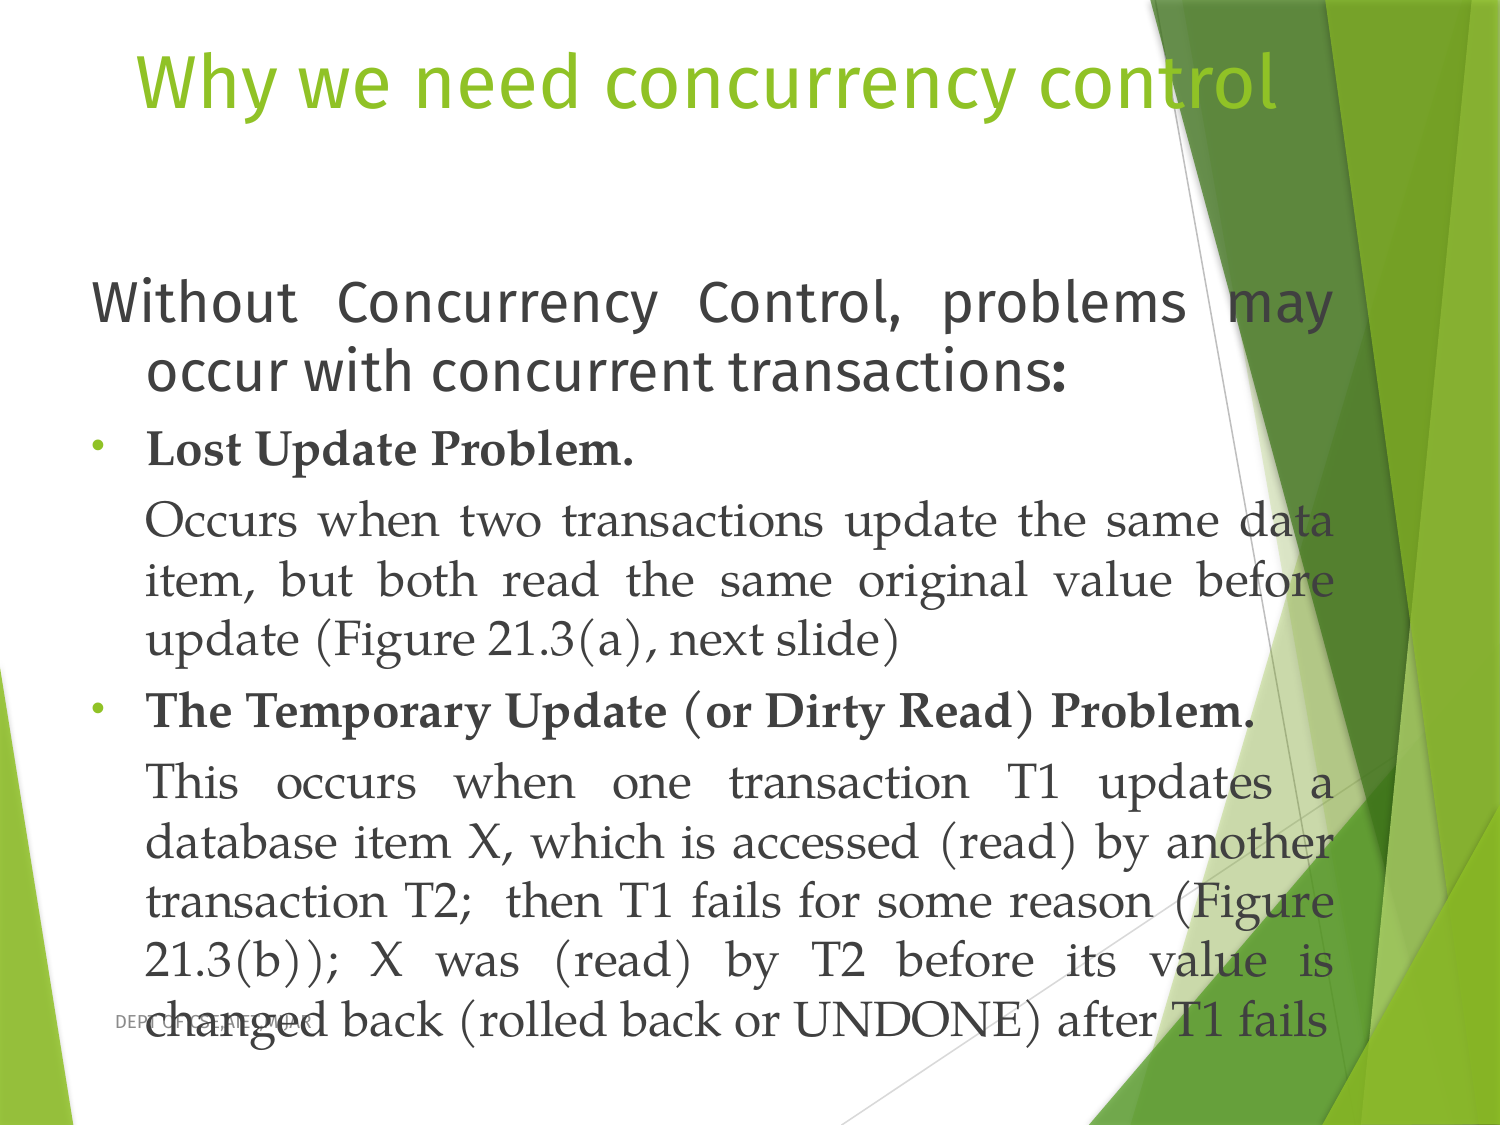

# Why we need concurrency control
Without Concurrency Control, problems may occur with concurrent transactions:
Lost Update Problem.
	Occurs when two transactions update the same data item, but both read the same original value before update (Figure 21.3(a), next slide)
The Temporary Update (or Dirty Read) Problem.
	This occurs when one transaction T1 updates a database item X, which is accessed (read) by another transaction T2;  then T1 fails for some reason (Figure 21.3(b)); X was (read) by T2 before its value is changed back (rolled back or UNDONE) after T1 fails
DEPT OF CSE,AIET,MIJAR